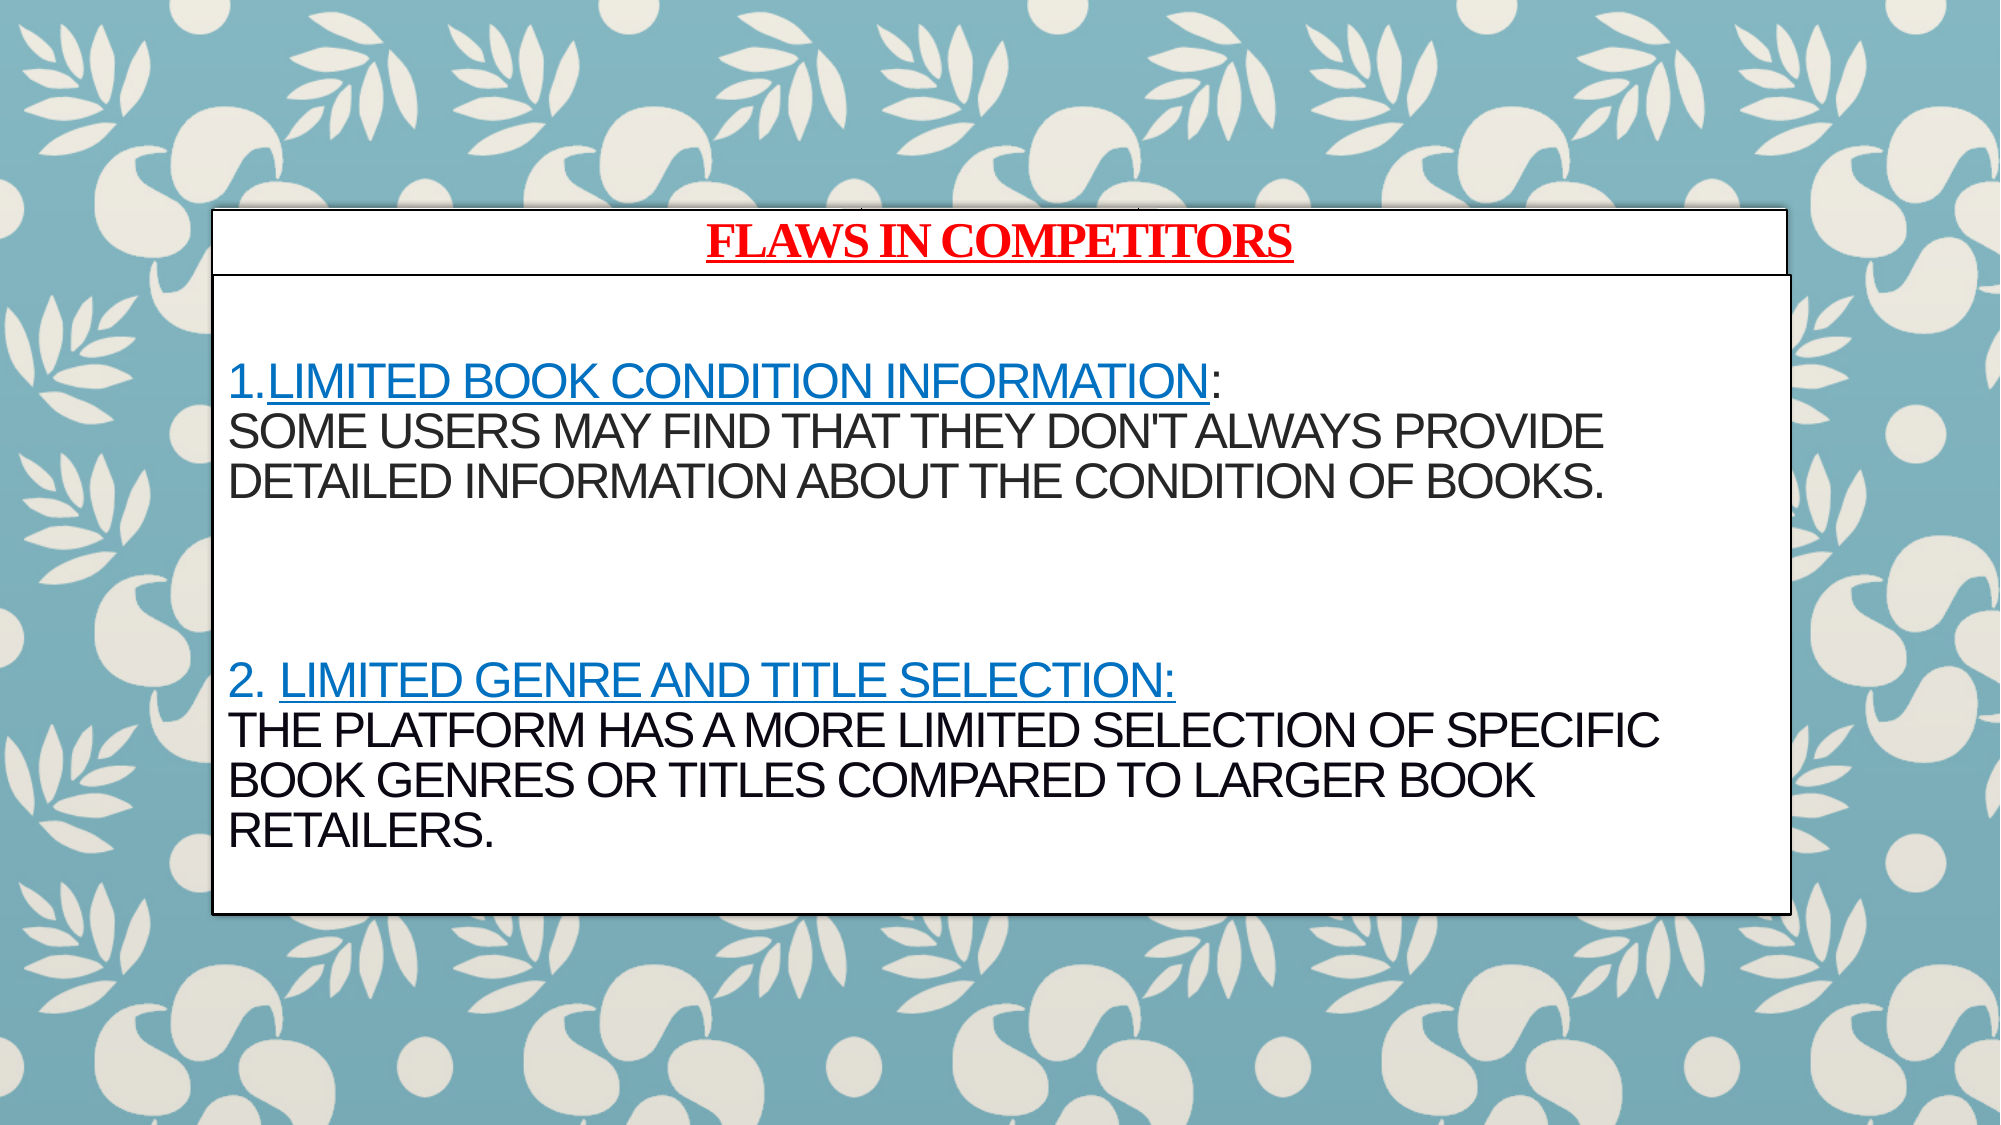

Flaws in competitors

1.Limited Book Condition Information:
Some users may find that they don't always provide detailed information about the condition of books.

2. Limited Genre and Title Selection:
The platform has a more limited selection of specific book genres or titles compared to larger book retailers.